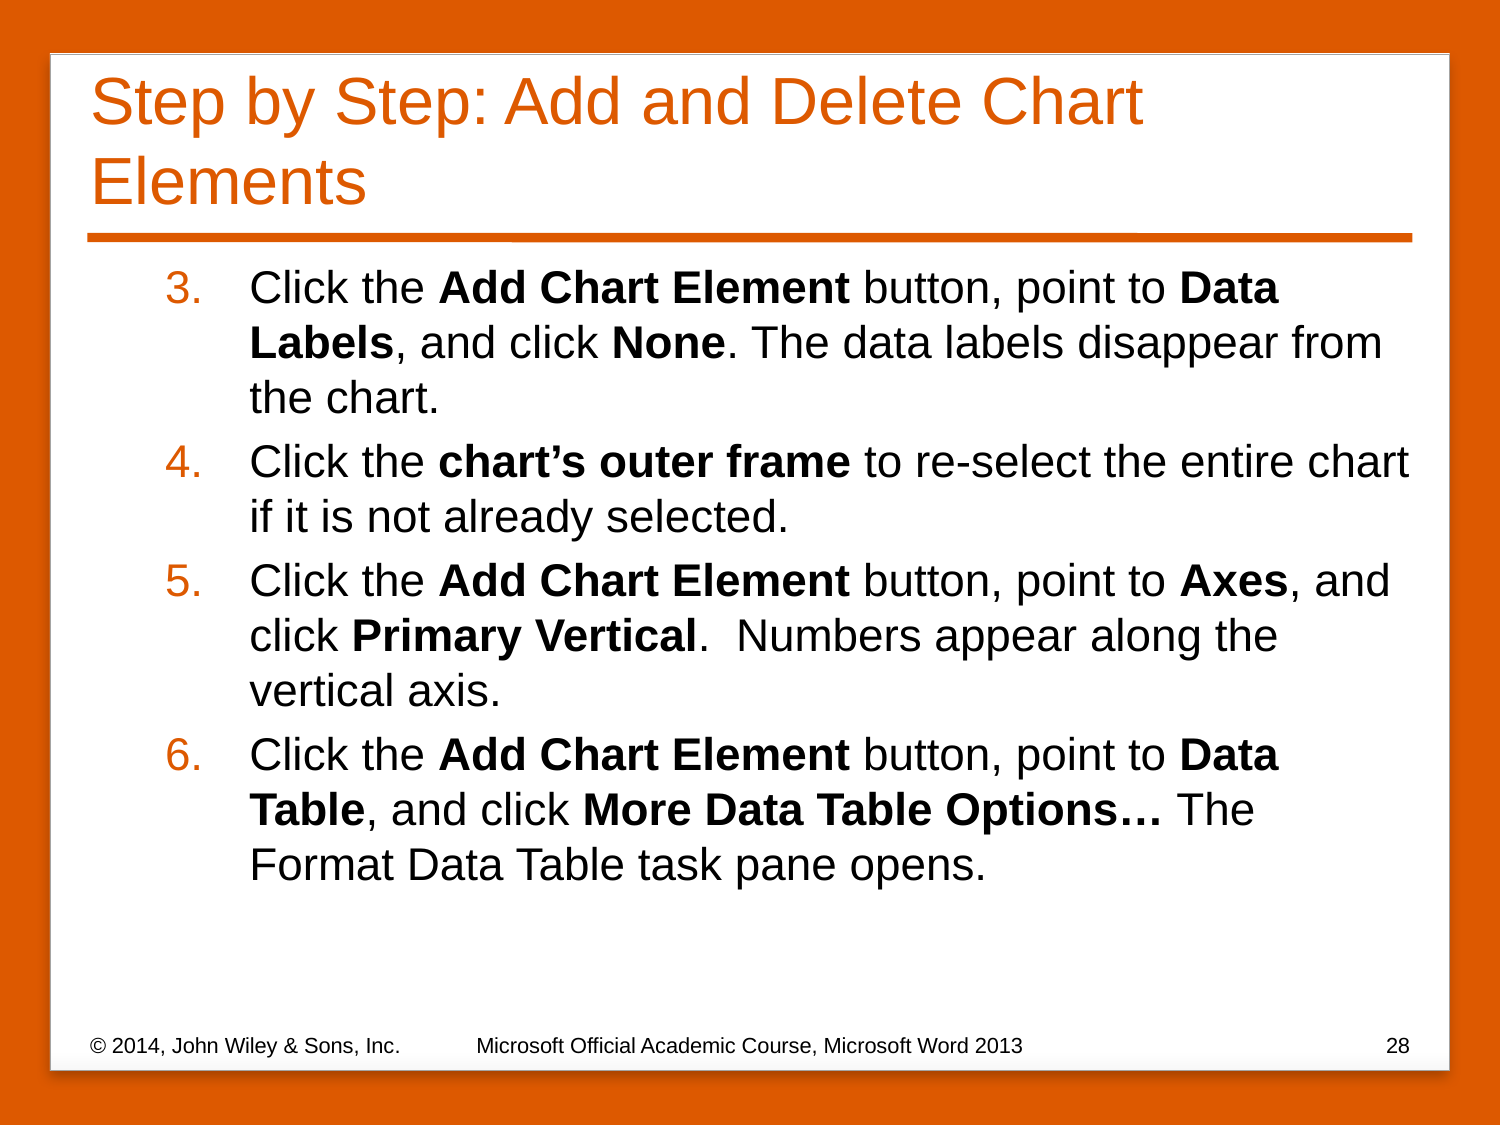

# Step by Step: Add and Delete Chart Elements
Click the Add Chart Element button, point to Data Labels, and click None. The data labels disappear from the chart.
Click the chart’s outer frame to re-select the entire chart if it is not already selected.
Click the Add Chart Element button, point to Axes, and click Primary Vertical.  Numbers appear along the vertical axis.
Click the Add Chart Element button, point to Data Table, and click More Data Table Options… The Format Data Table task pane opens.

© 2014, John Wiley & Sons, Inc.
Microsoft Official Academic Course, Microsoft Word 2013
28